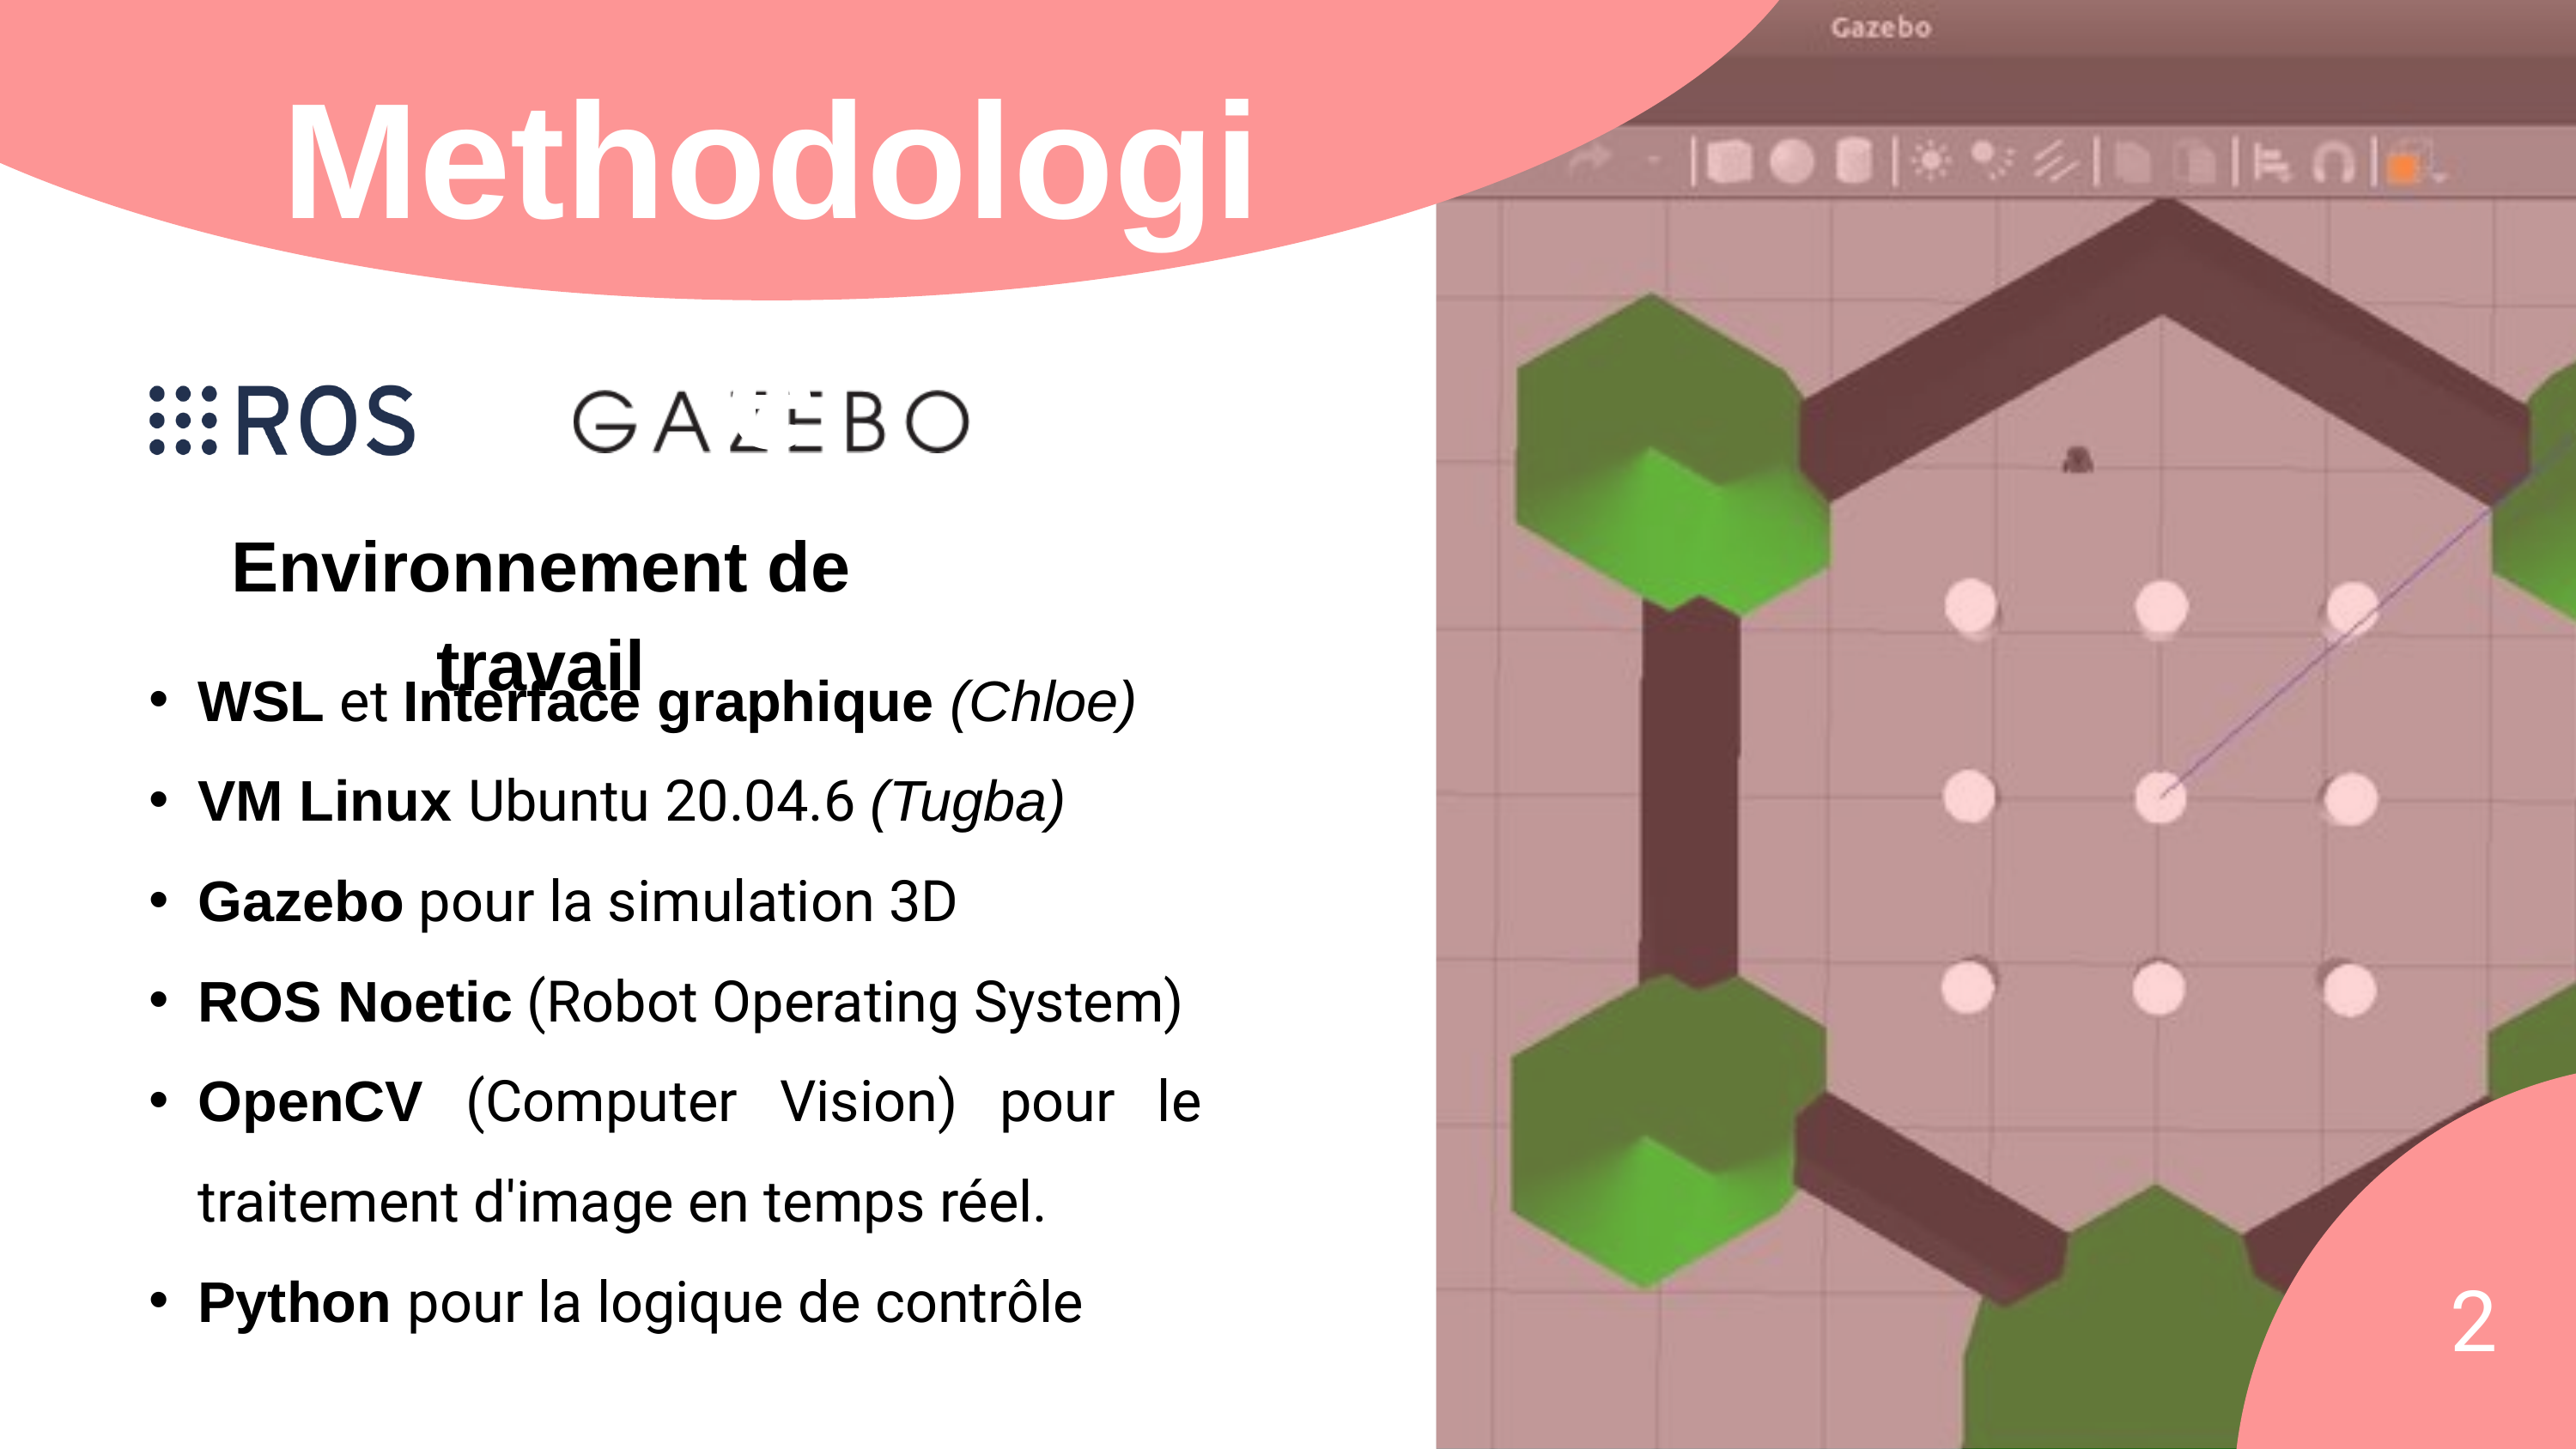

Methodologie

Environnement de travail
WSL et Interface graphique (Chloe)
VM Linux Ubuntu 20.04.6 (Tugba)
Gazebo pour la simulation 3D
ROS Noetic (Robot Operating System)
OpenCV (Computer Vision) pour le traitement d'image en temps réel.
Python pour la logique de contrôle

2